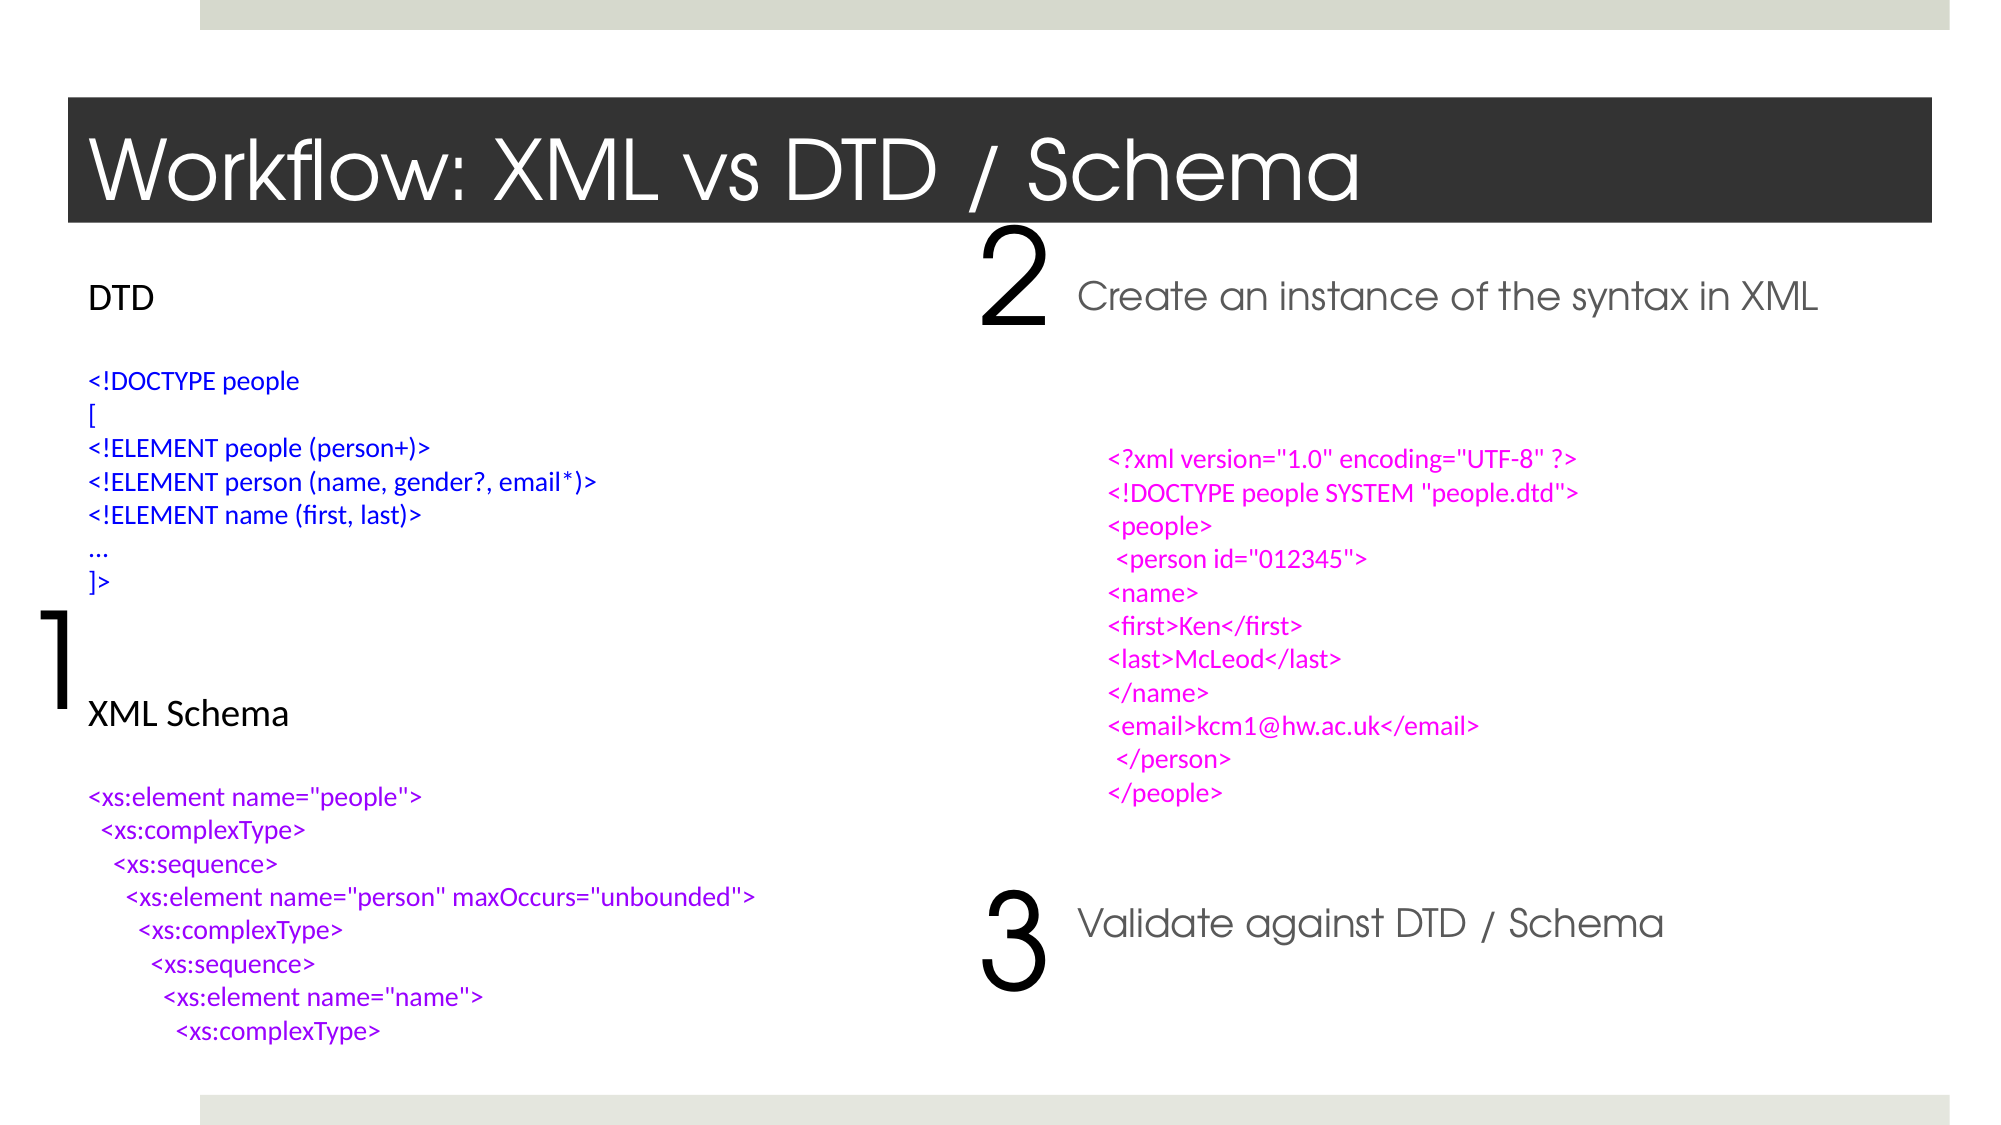

# Workflow: XML vs DTD / Schema
2
DTD
<!DOCTYPE people
[
<!ELEMENT people (person+)>
<!ELEMENT person (name, gender?, email*)>
<!ELEMENT name (first, last)>
...
]>

XML Schema
<xs:element name="people">
  <xs:complexType>
    <xs:sequence>
      <xs:element name="person" maxOccurs="unbounded">
        <xs:complexType>
          <xs:sequence>
            <xs:element name="name">
              <xs:complexType>
Create an instance of the syntax in XML

<?xml version="1.0" encoding="UTF-8" ?>
<!DOCTYPE people SYSTEM "people.dtd">
<people>
	<person id="012345">
<name>
<first>Ken</first>
<last>McLeod</last>
</name>
<email>kcm1@hw.ac.uk</email>
	</person>
</people>

Validate against DTD / Schema
1
3